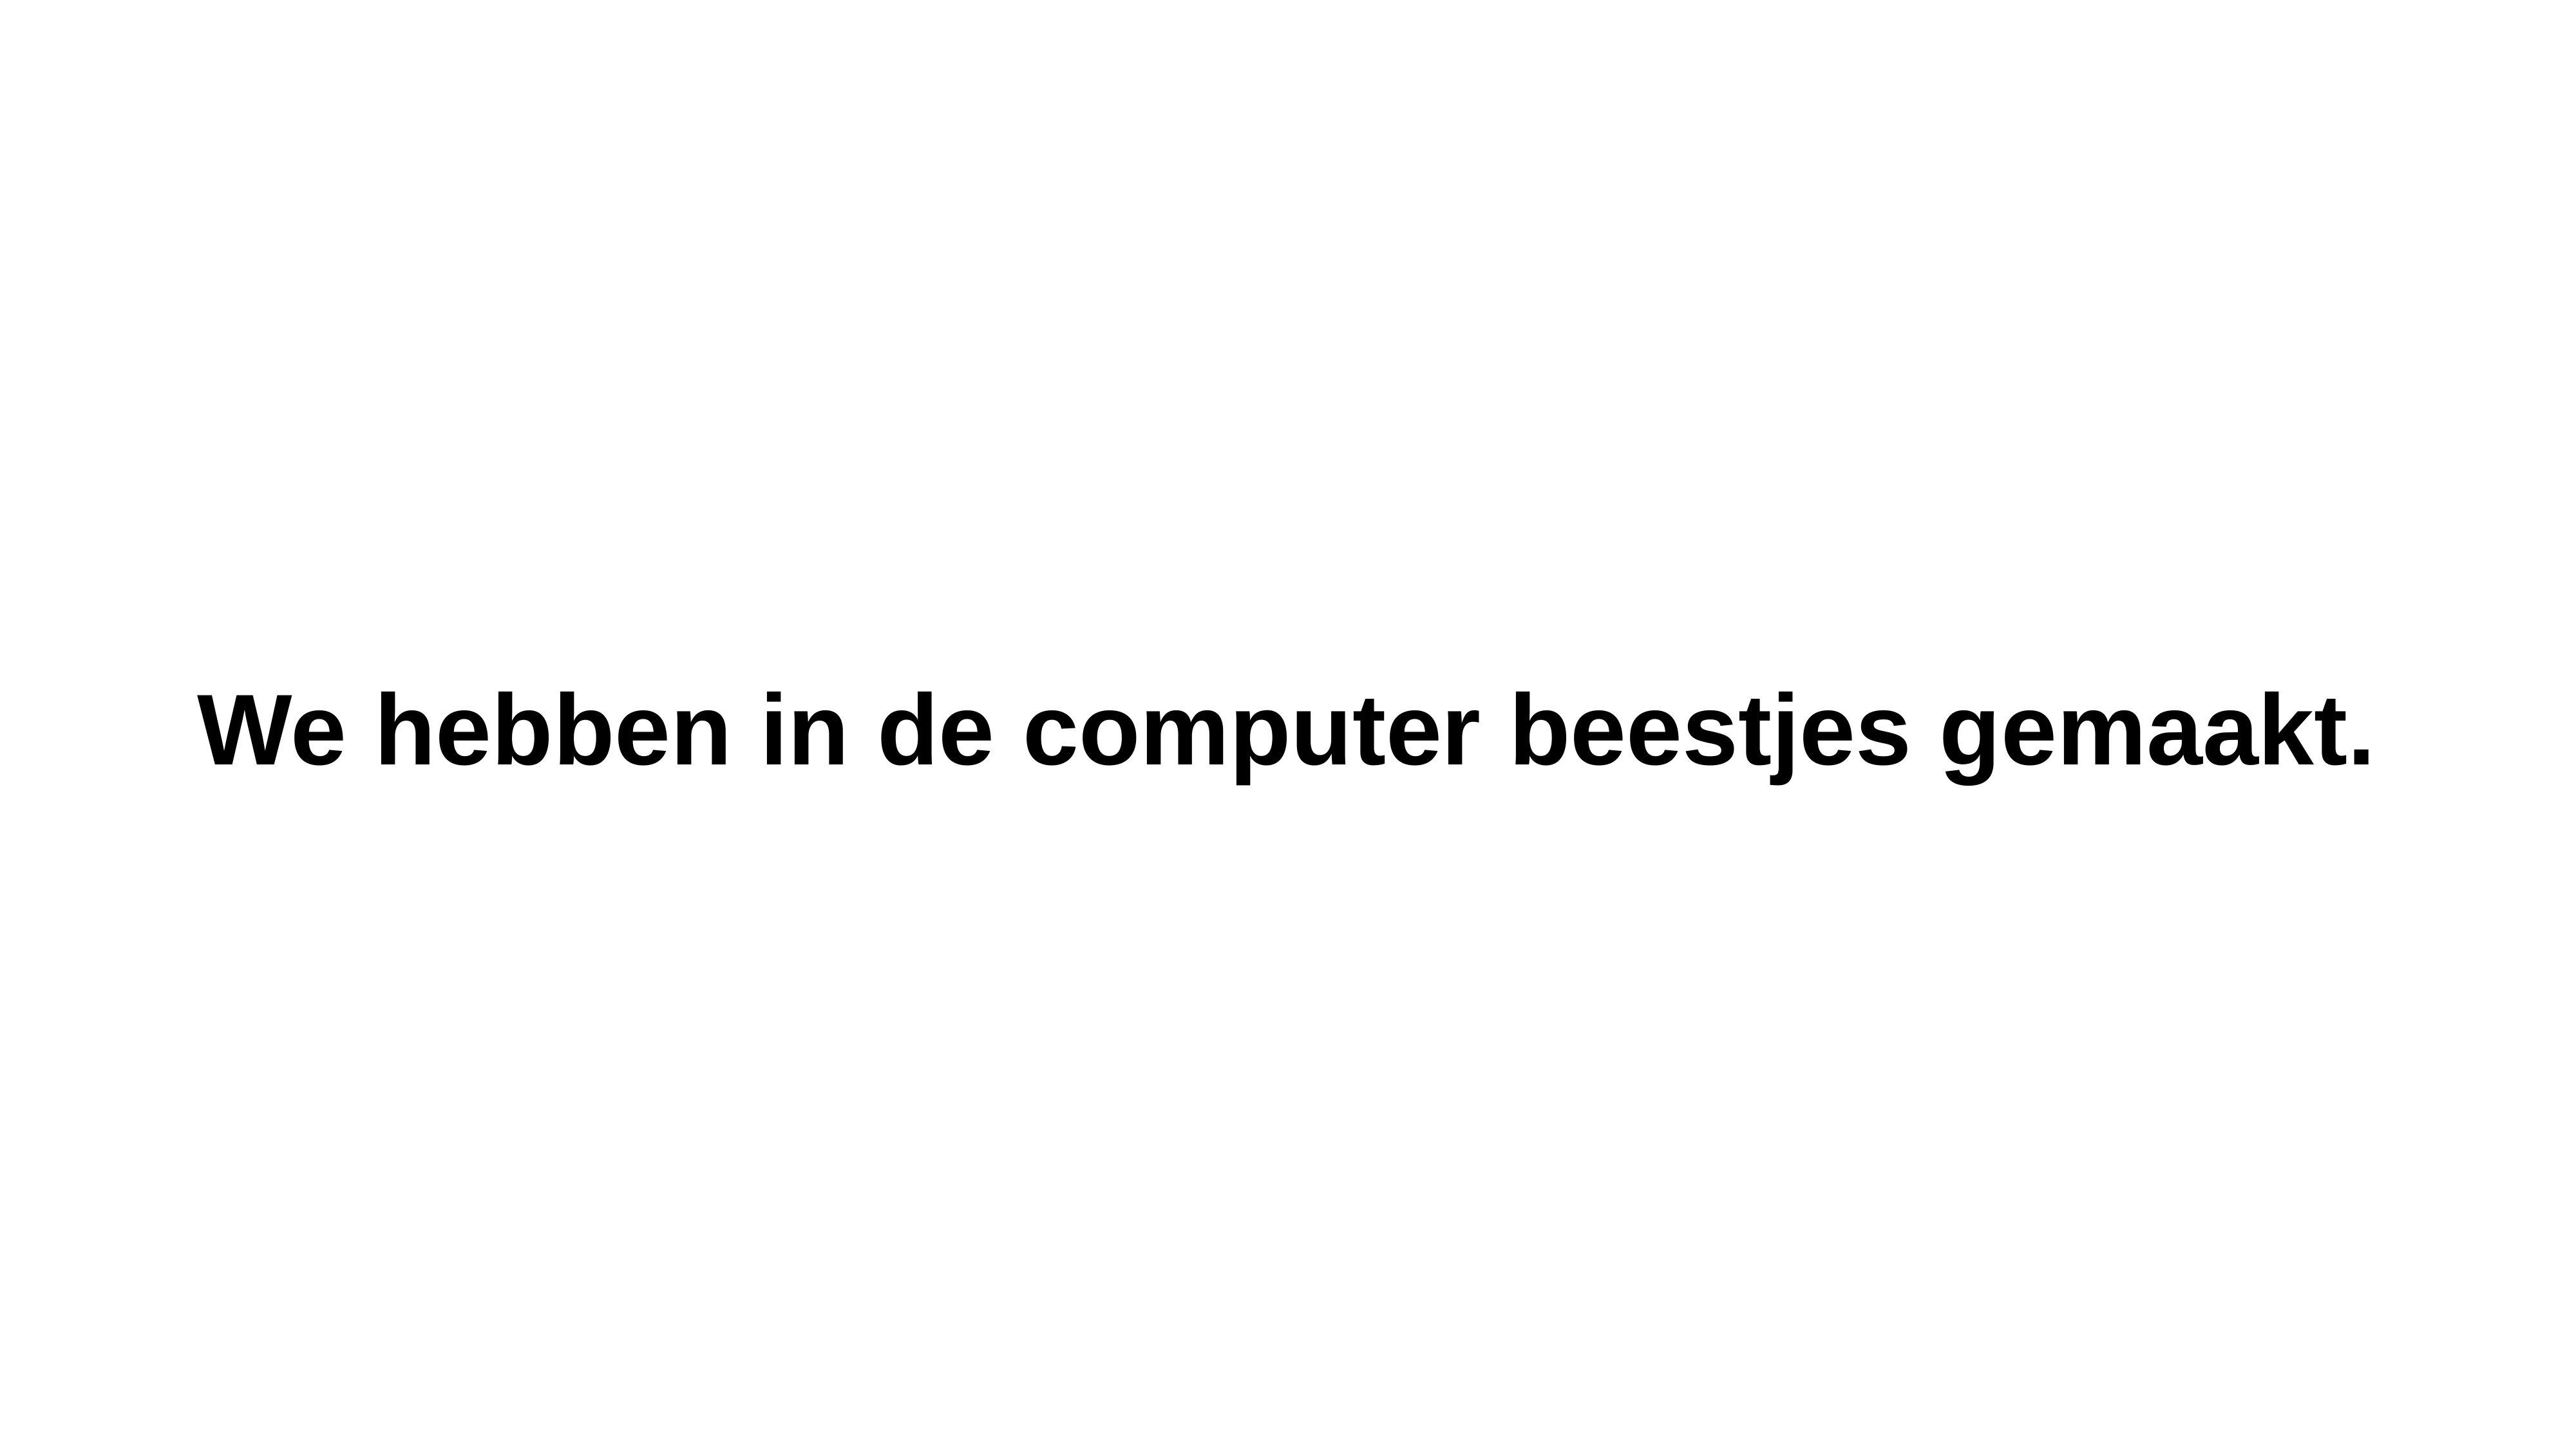

We hebben in de computer beestjes gemaakt.